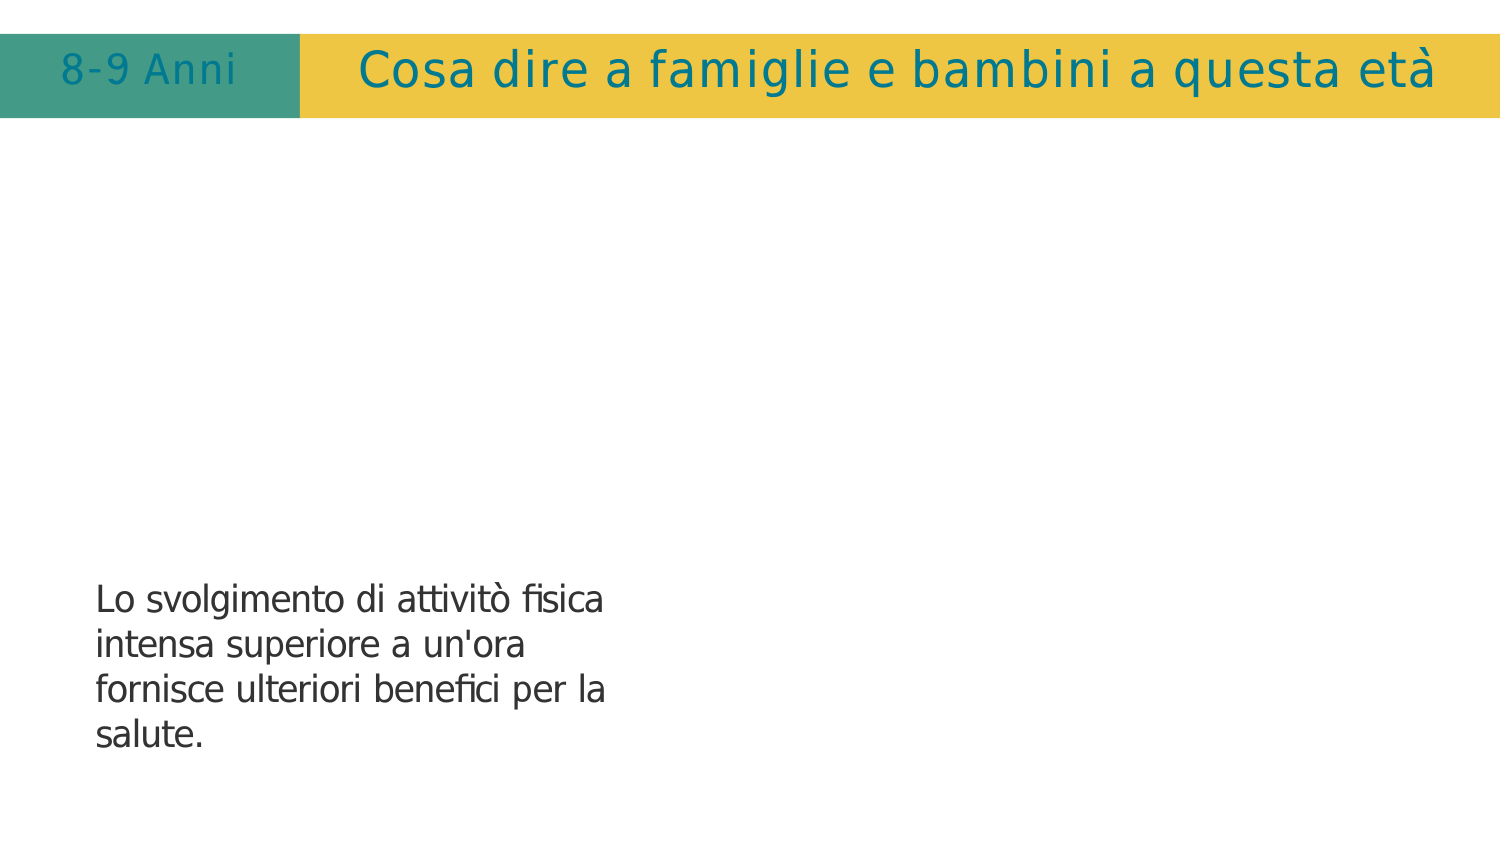

8-9 Anni

Cosa dire a famiglie e bambini a questa età
Lo svolgimento di attivitò fisica intensa superiore a un'ora fornisce ulteriori benefici per la salute.